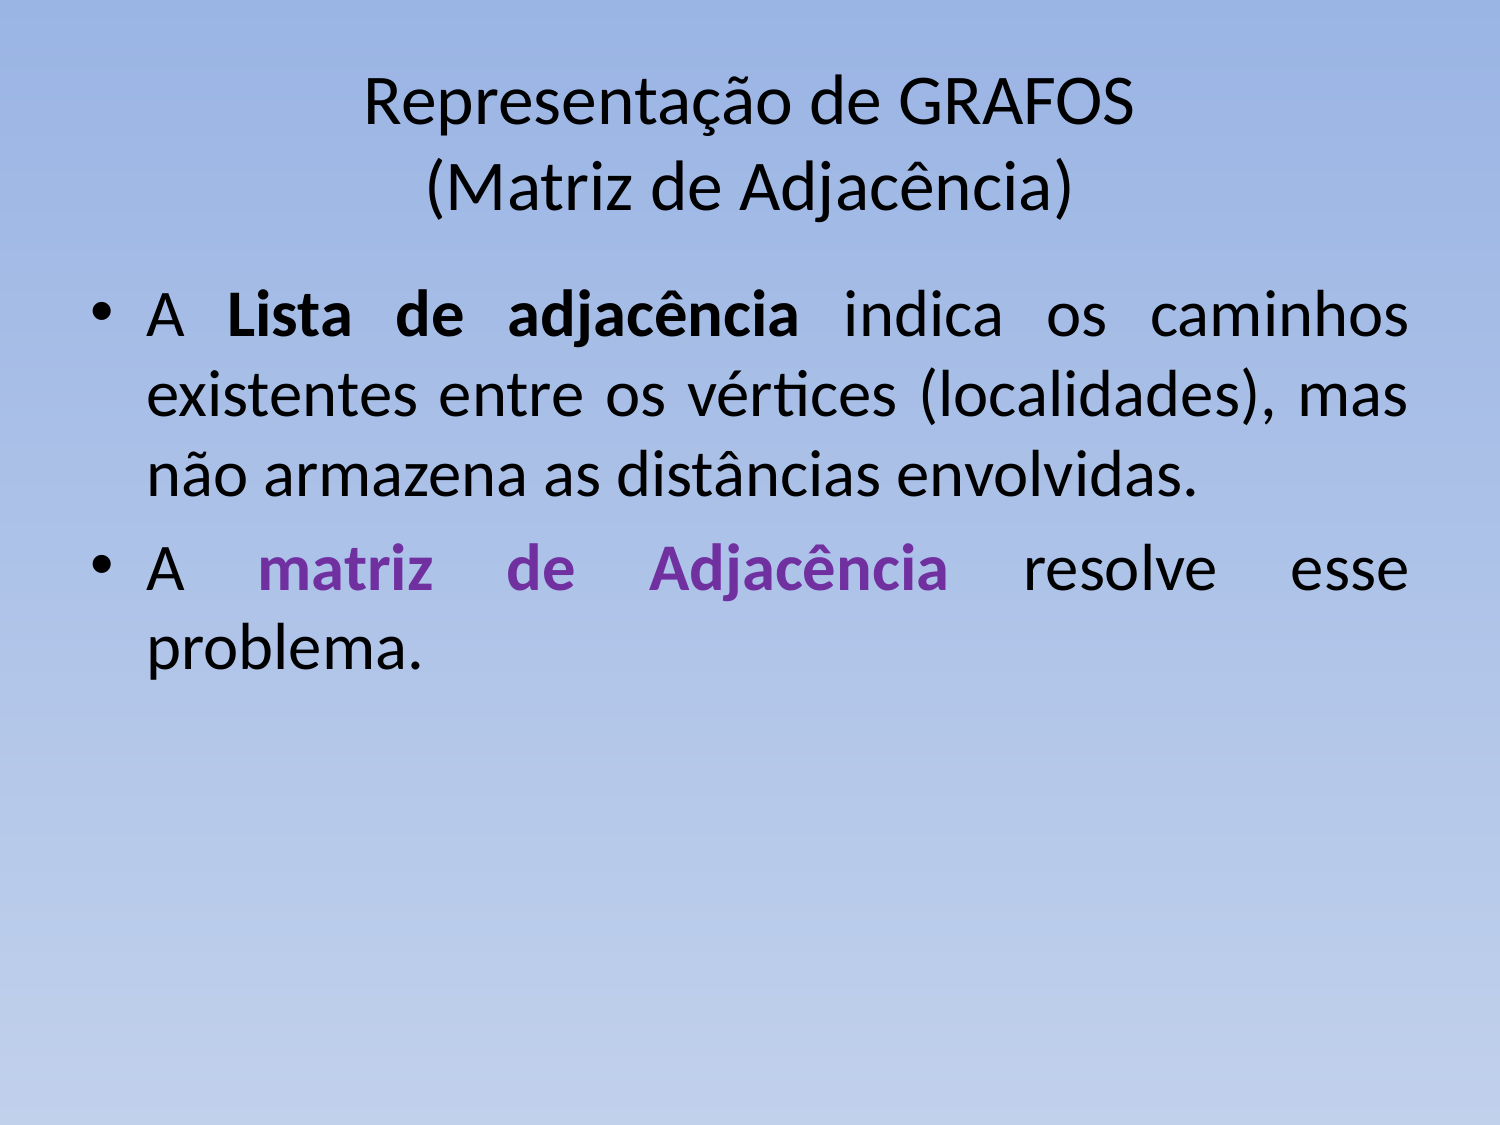

# Representação de GRAFOS (Matriz de Adjacência)
A Lista de adjacência indica os caminhos existentes entre os vértices (localidades), mas não armazena as distâncias envolvidas.
A matriz de Adjacência resolve esse problema.